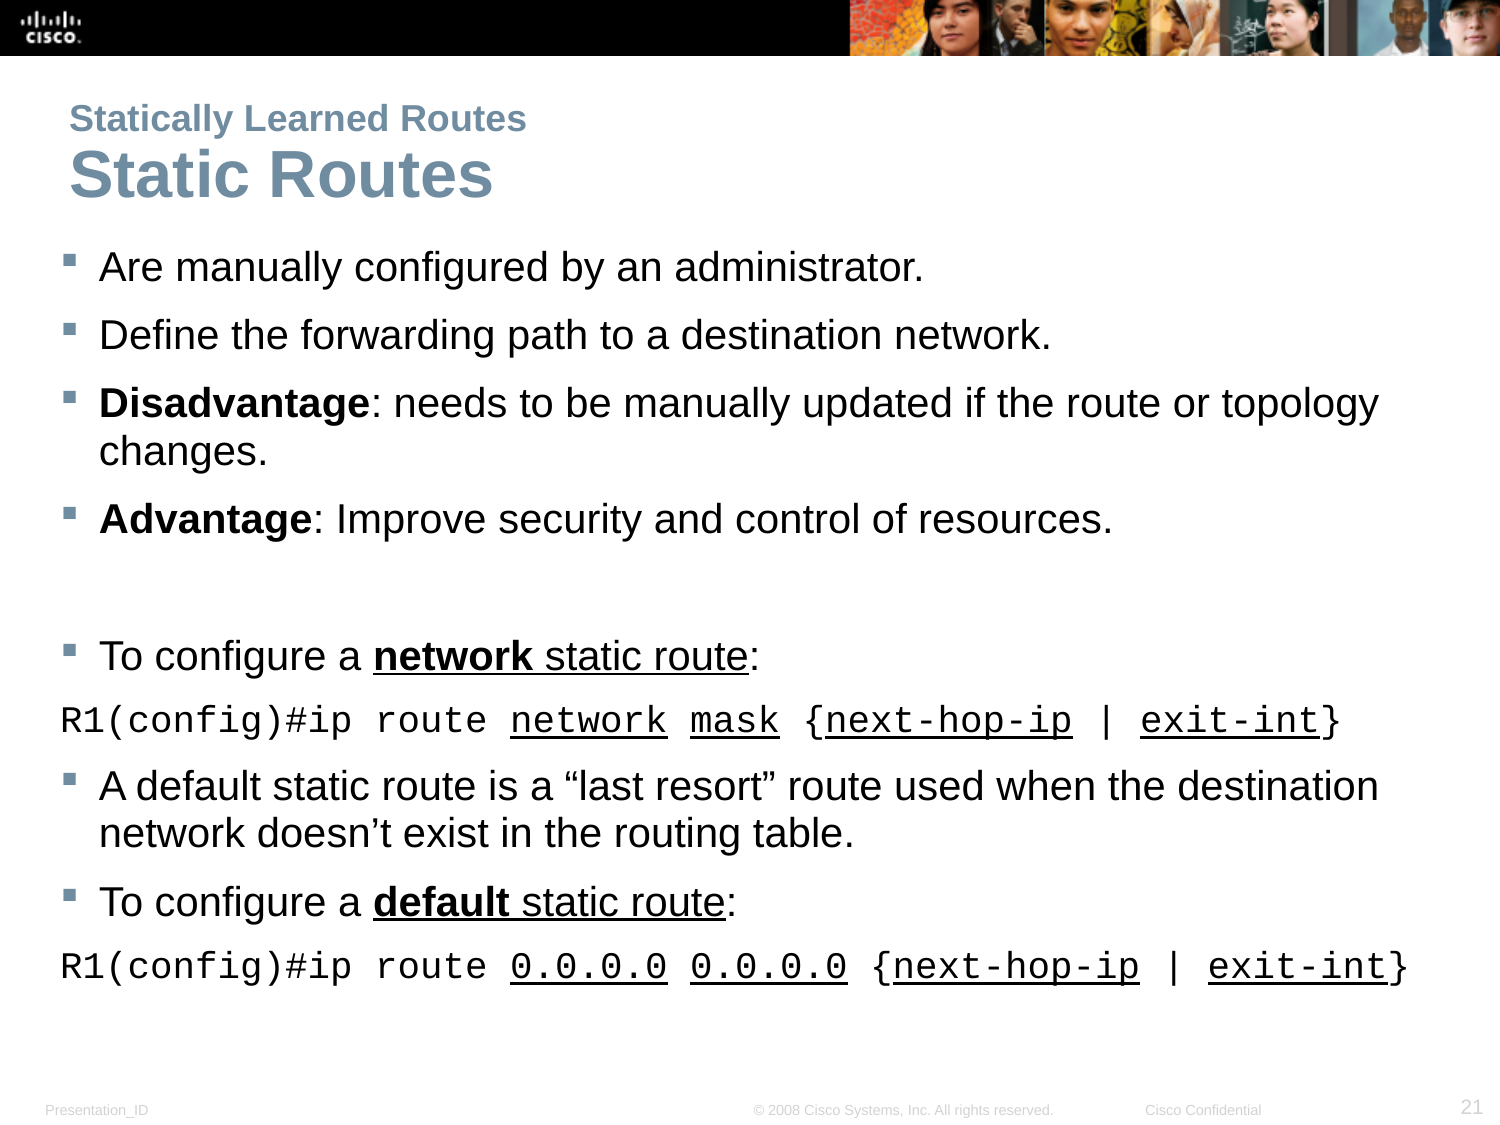

# Statically Learned Routes Static Routes

Are manually configured by an administrator.
Define the forwarding path to a destination network.
Disadvantage: needs to be manually updated if the route or topology changes.
Advantage: Improve security and control of resources.

To configure a network static route:
R1(config)#ip route network mask {next-hop-ip | exit-int}
A default static route is a “last resort” route used when the destination network doesn’t exist in the routing table.
To configure a default static route:
R1(config)#ip route 0.0.0.0 0.0.0.0 {next-hop-ip | exit-int}